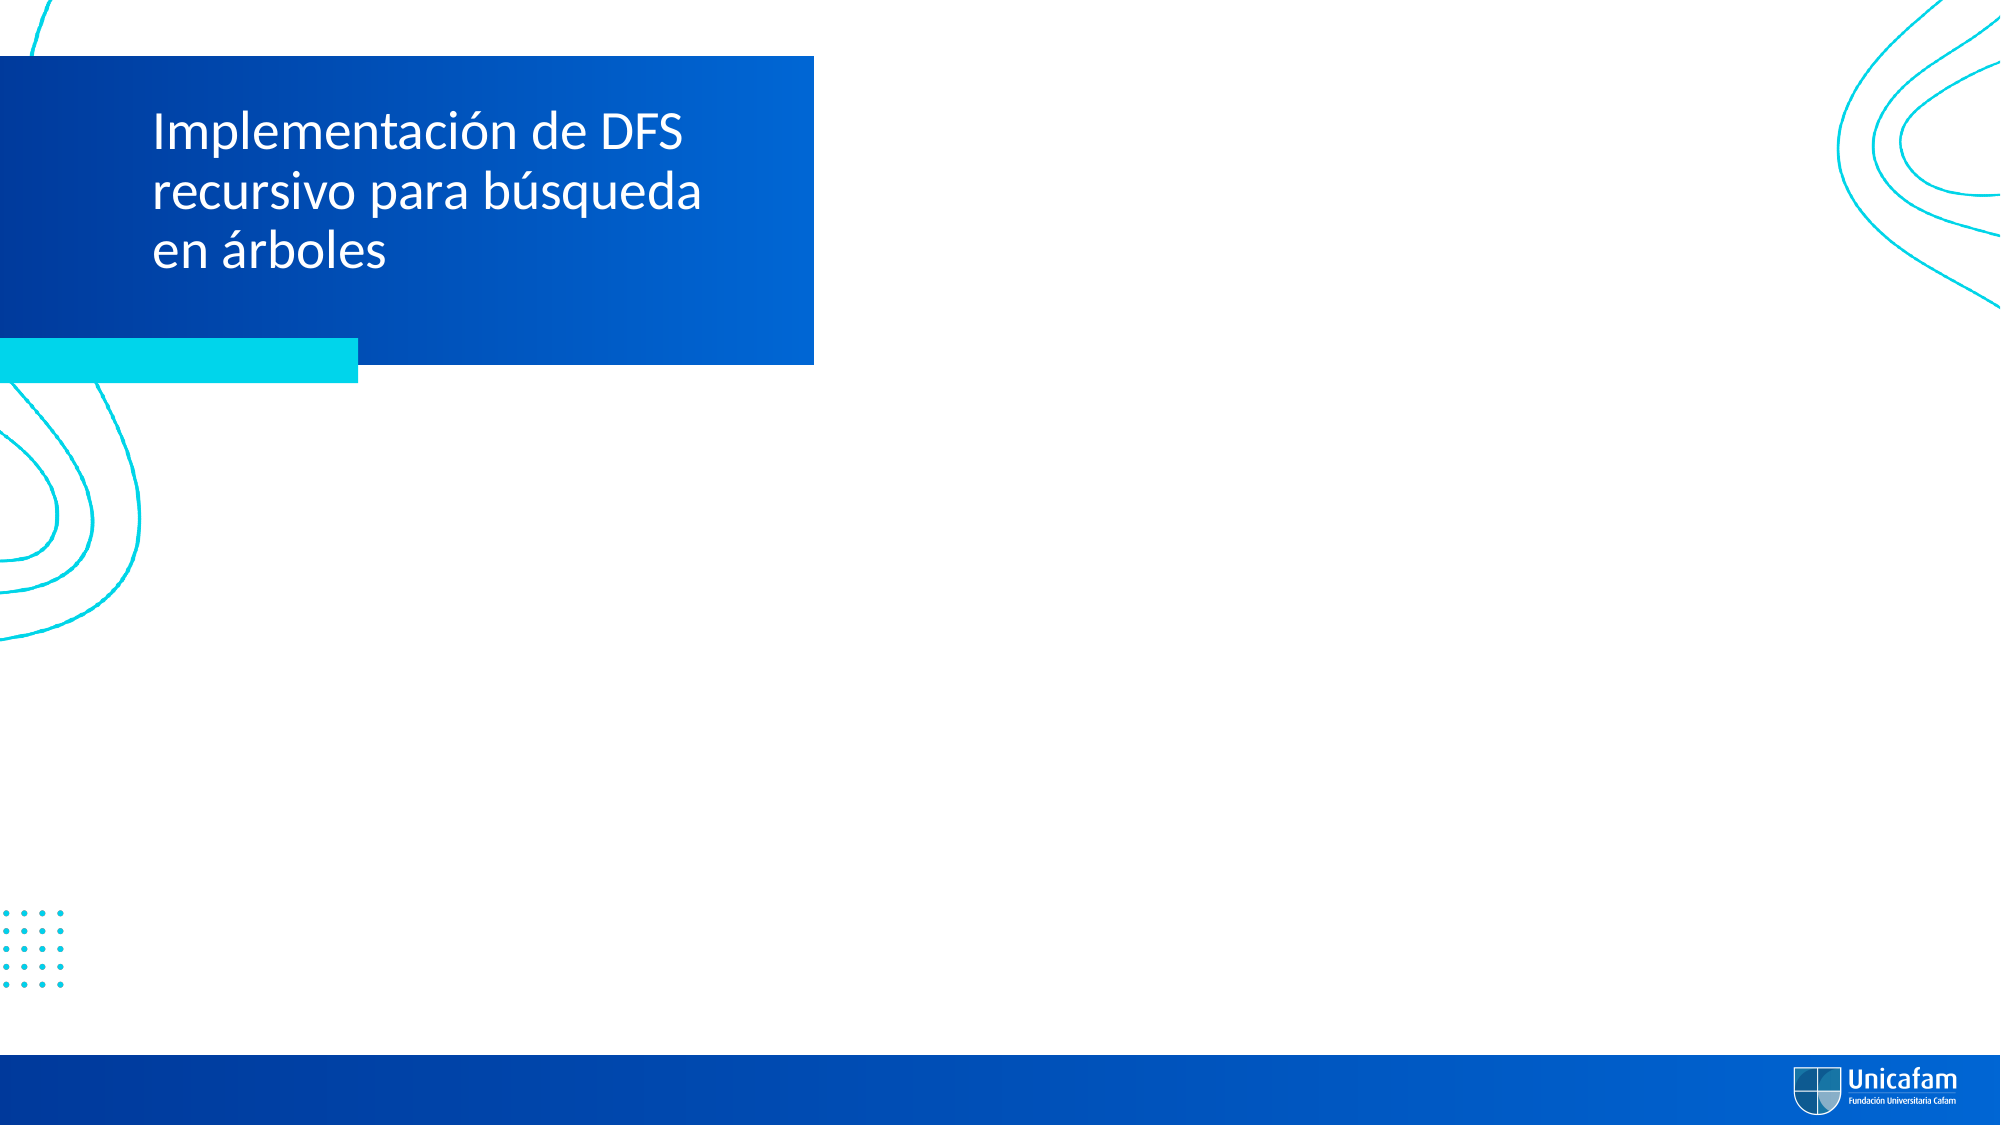

# Implementación de DFS recursivo para búsqueda en árboles